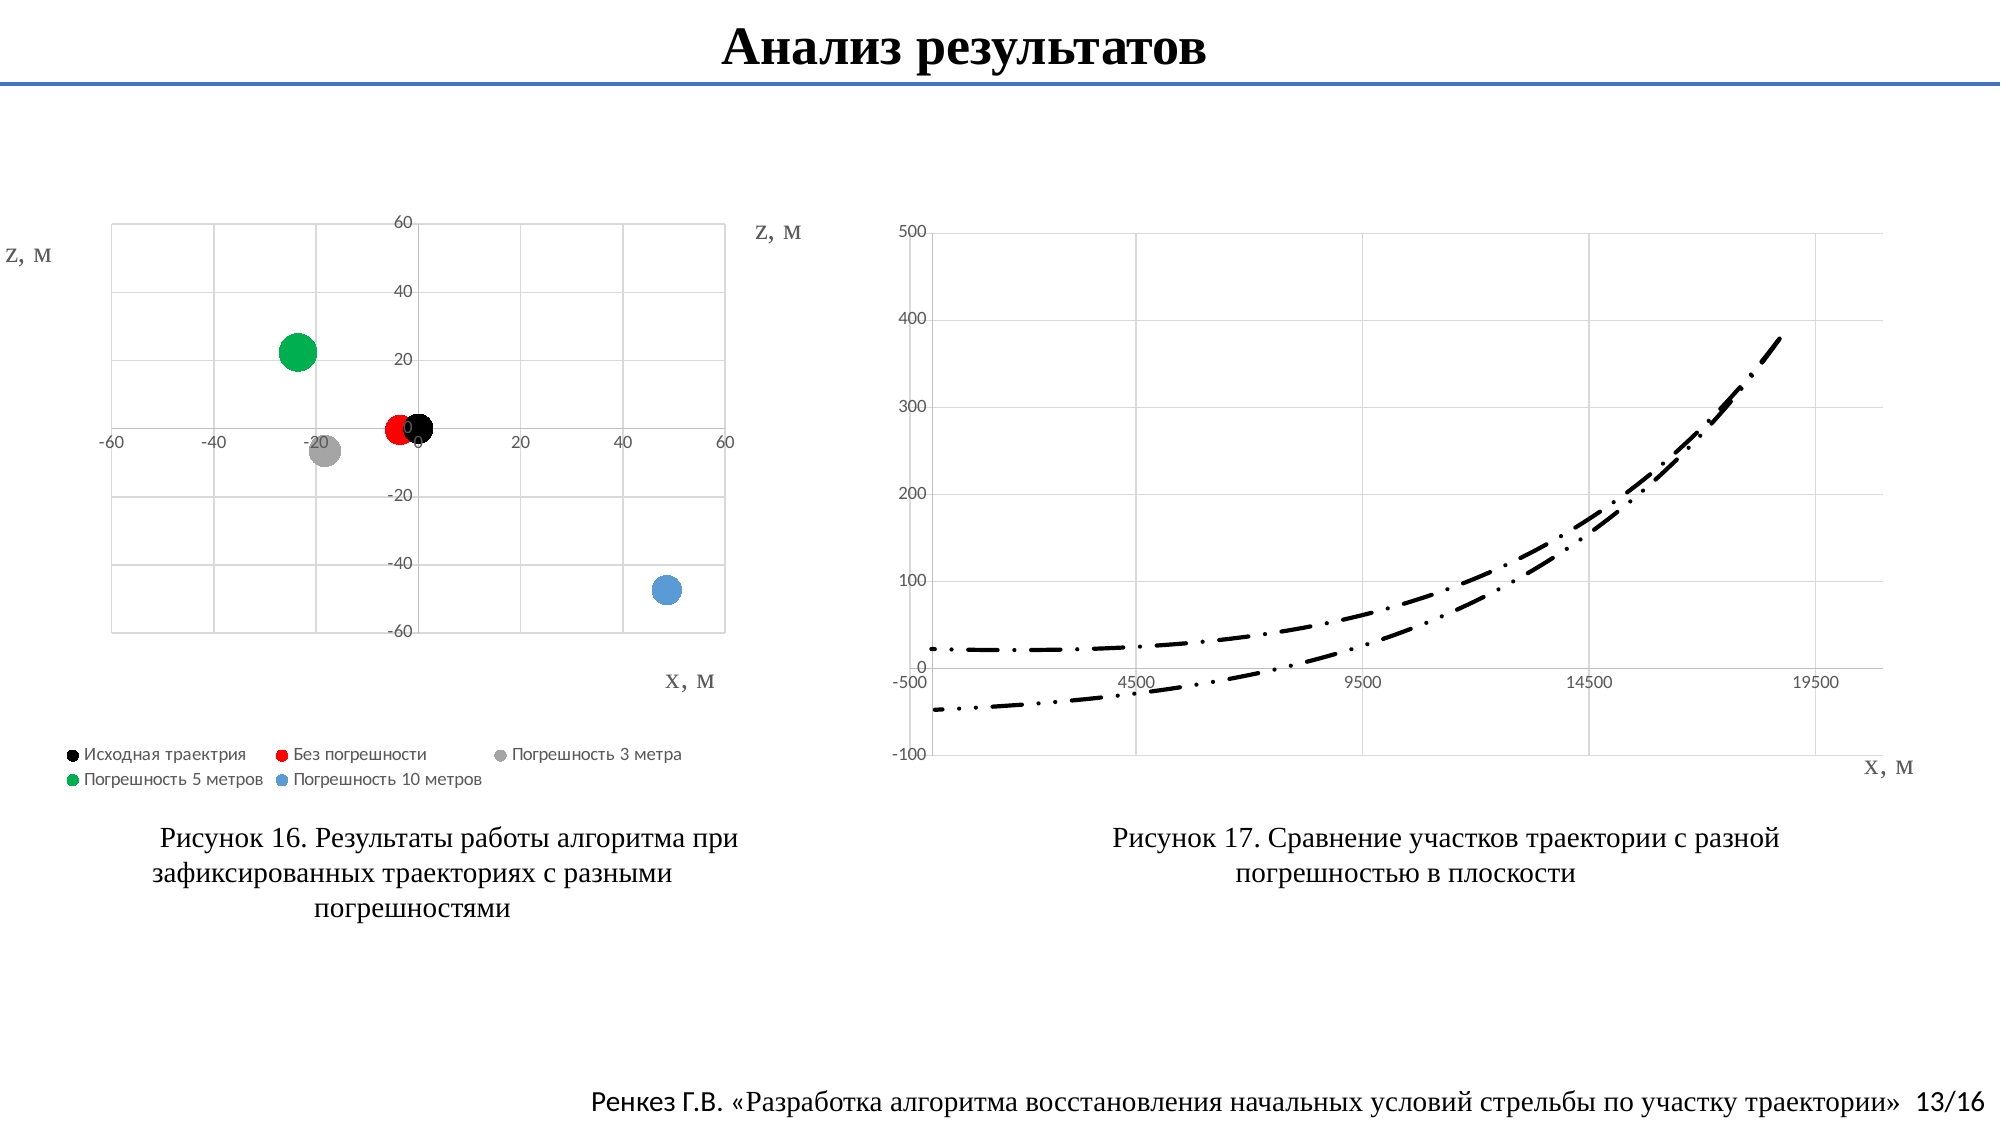

Анализ результатов

### Chart

| Category |  |  |  |  |  |
|---|---|---|---|---|---|

### Chart

| Category |  |  |  |  |  |
|---|---|---|---|---|---|
Рисунок 16. Результаты работы алгоритма при зафиксированных траекториях с разными погрешностями

Рисунок 17. Сравнение участков траектории с разной погрешностью в плоскости

Ренкез Г.В. «Разработка алгоритма восстановления начальных условий стрельбы по участку траектории»  13/16